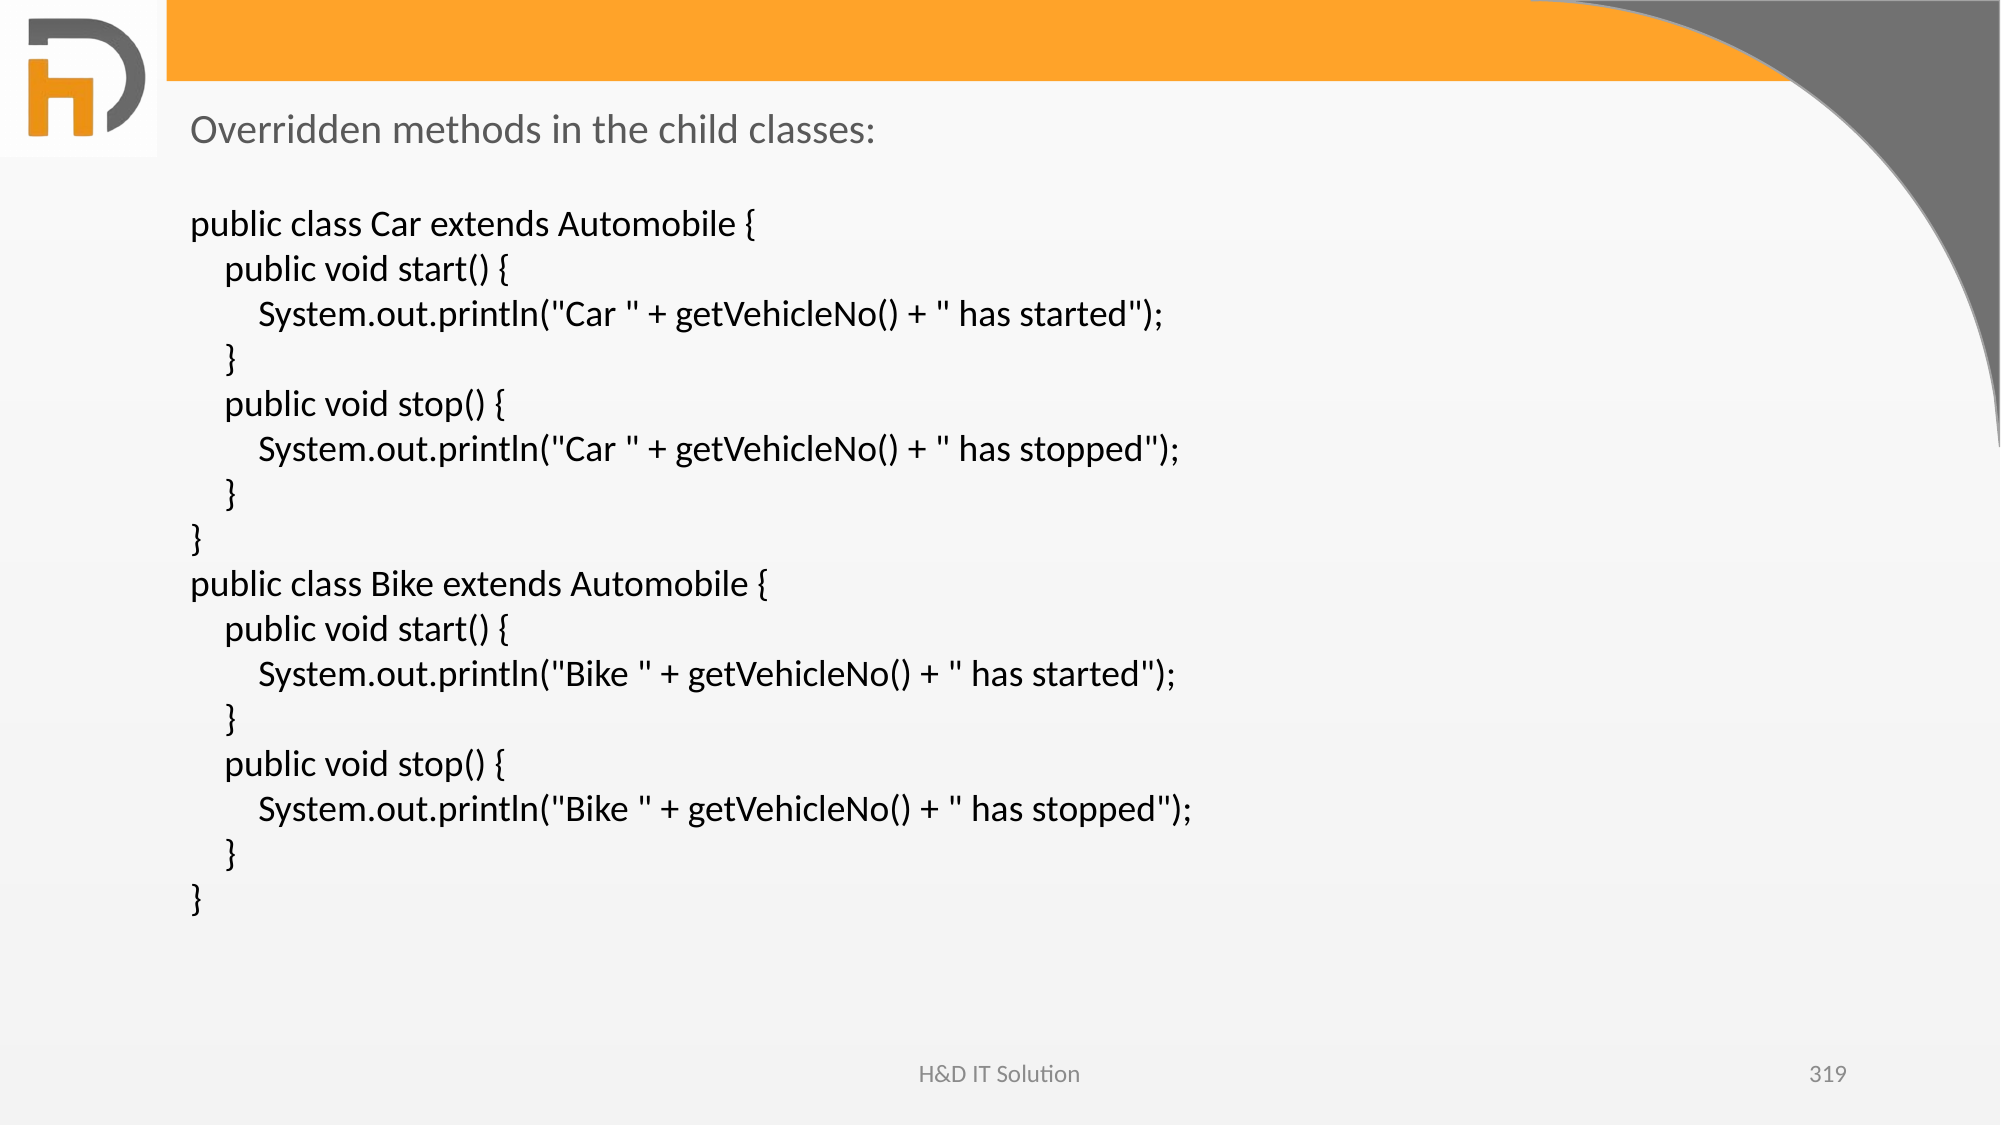

Overridden methods in the child classes:
public class Car extends Automobile {
    public void start() {
        System.out.println("Car " + getVehicleNo() + " has started");
    }
    public void stop() {
        System.out.println("Car " + getVehicleNo() + " has stopped");
    }
}
public class Bike extends Automobile {
    public void start() {
        System.out.println("Bike " + getVehicleNo() + " has started");
    }
    public void stop() {
        System.out.println("Bike " + getVehicleNo() + " has stopped");
    }
}
H&D IT Solution
319